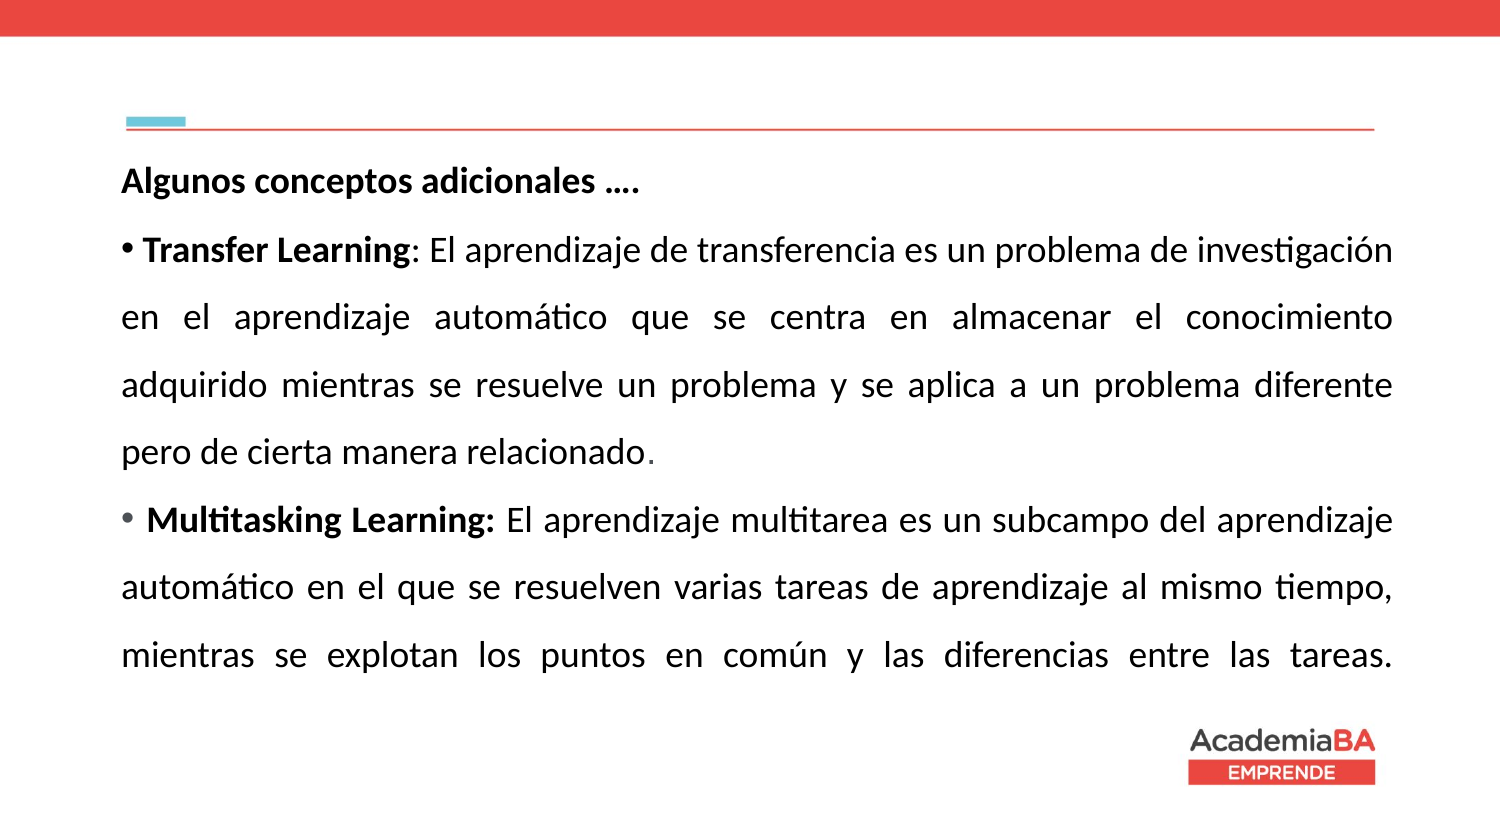

Algunos conceptos adicionales ….
 Transfer Learning: El aprendizaje de transferencia es un problema de investigación en el aprendizaje automático que se centra en almacenar el conocimiento adquirido mientras se resuelve un problema y se aplica a un problema diferente pero de cierta manera relacionado.
 Multitasking Learning: El aprendizaje multitarea es un subcampo del aprendizaje automático en el que se resuelven varias tareas de aprendizaje al mismo tiempo, mientras se explotan los puntos en común y las diferencias entre las tareas.